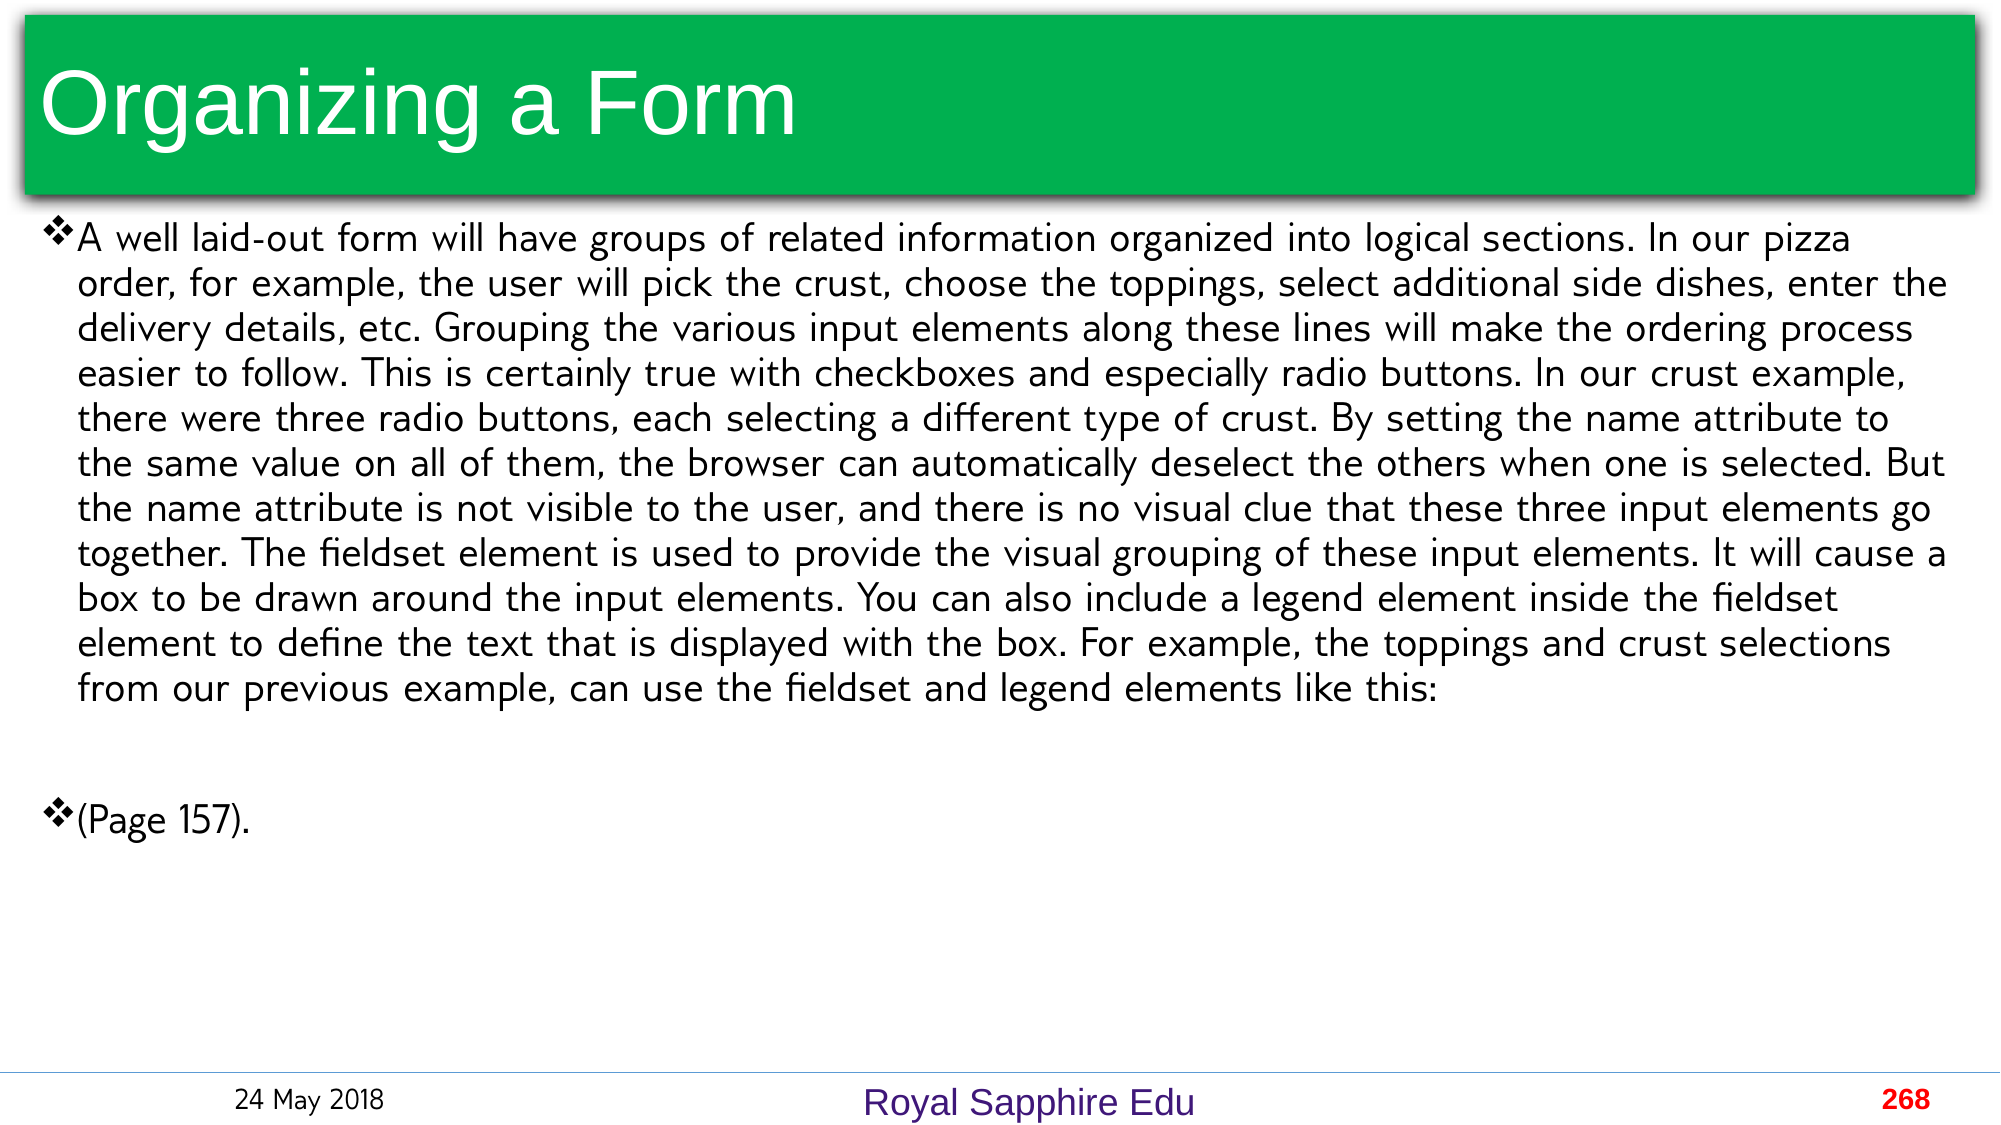

# Organizing a Form
A well laid-out form will have groups of related information organized into logical sections. In our pizza order, for example, the user will pick the crust, choose the toppings, select additional side dishes, enter the delivery details, etc. Grouping the various input elements along these lines will make the ordering process easier to follow. This is certainly true with checkboxes and especially radio buttons. In our crust example, there were three radio buttons, each selecting a different type of crust. By setting the name attribute to the same value on all of them, the browser can automatically deselect the others when one is selected. But the name attribute is not visible to the user, and there is no visual clue that these three input elements go together. The fieldset element is used to provide the visual grouping of these input elements. It will cause a box to be drawn around the input elements. You can also include a legend element inside the fieldset element to define the text that is displayed with the box. For example, the toppings and crust selections from our previous example, can use the fieldset and legend elements like this:

(Page 157).
24 May 2018
268